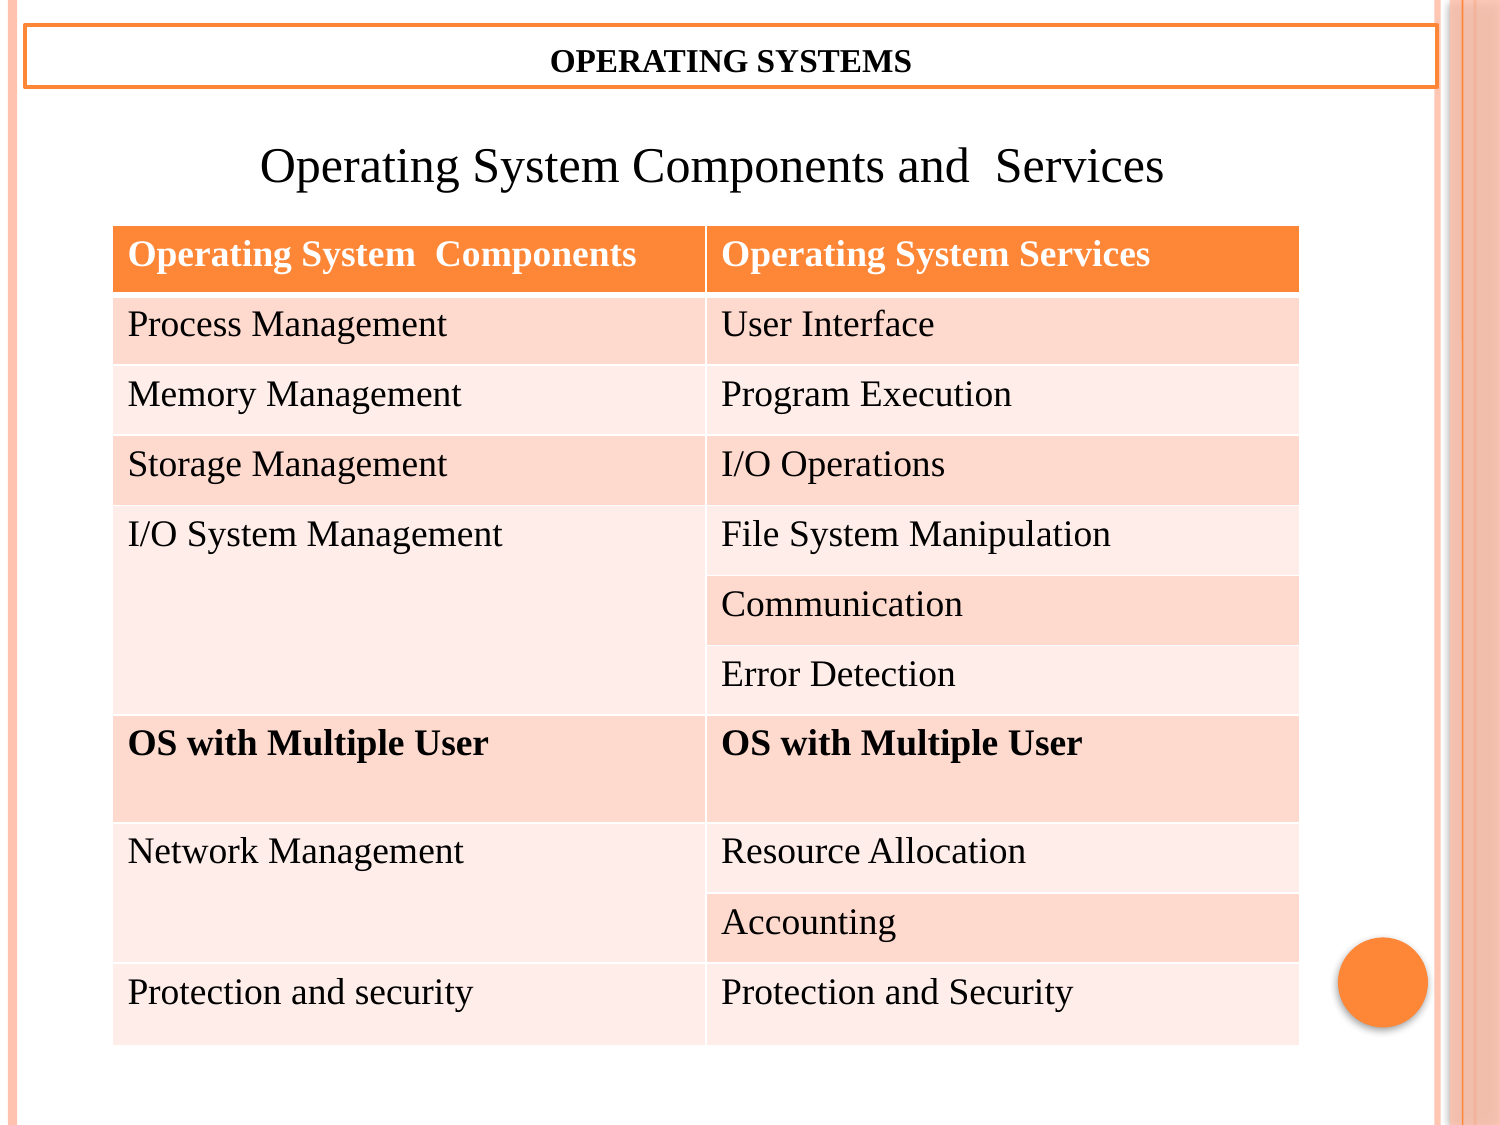

Operating Systems
Operating System Components and  Services

| Operating System Components | Operating System Services |
| --- | --- |
| Process Management | User Interface |
| Memory Management | Program Execution |
| Storage Management | I/O Operations |
| I/O System Management | File System Manipulation |
|  | Communication |
|  | Error Detection |
| OS with Multiple User | OS with Multiple User |
| Network Management | Resource Allocation |
|  | Accounting |
| Protection and security | Protection and Security |